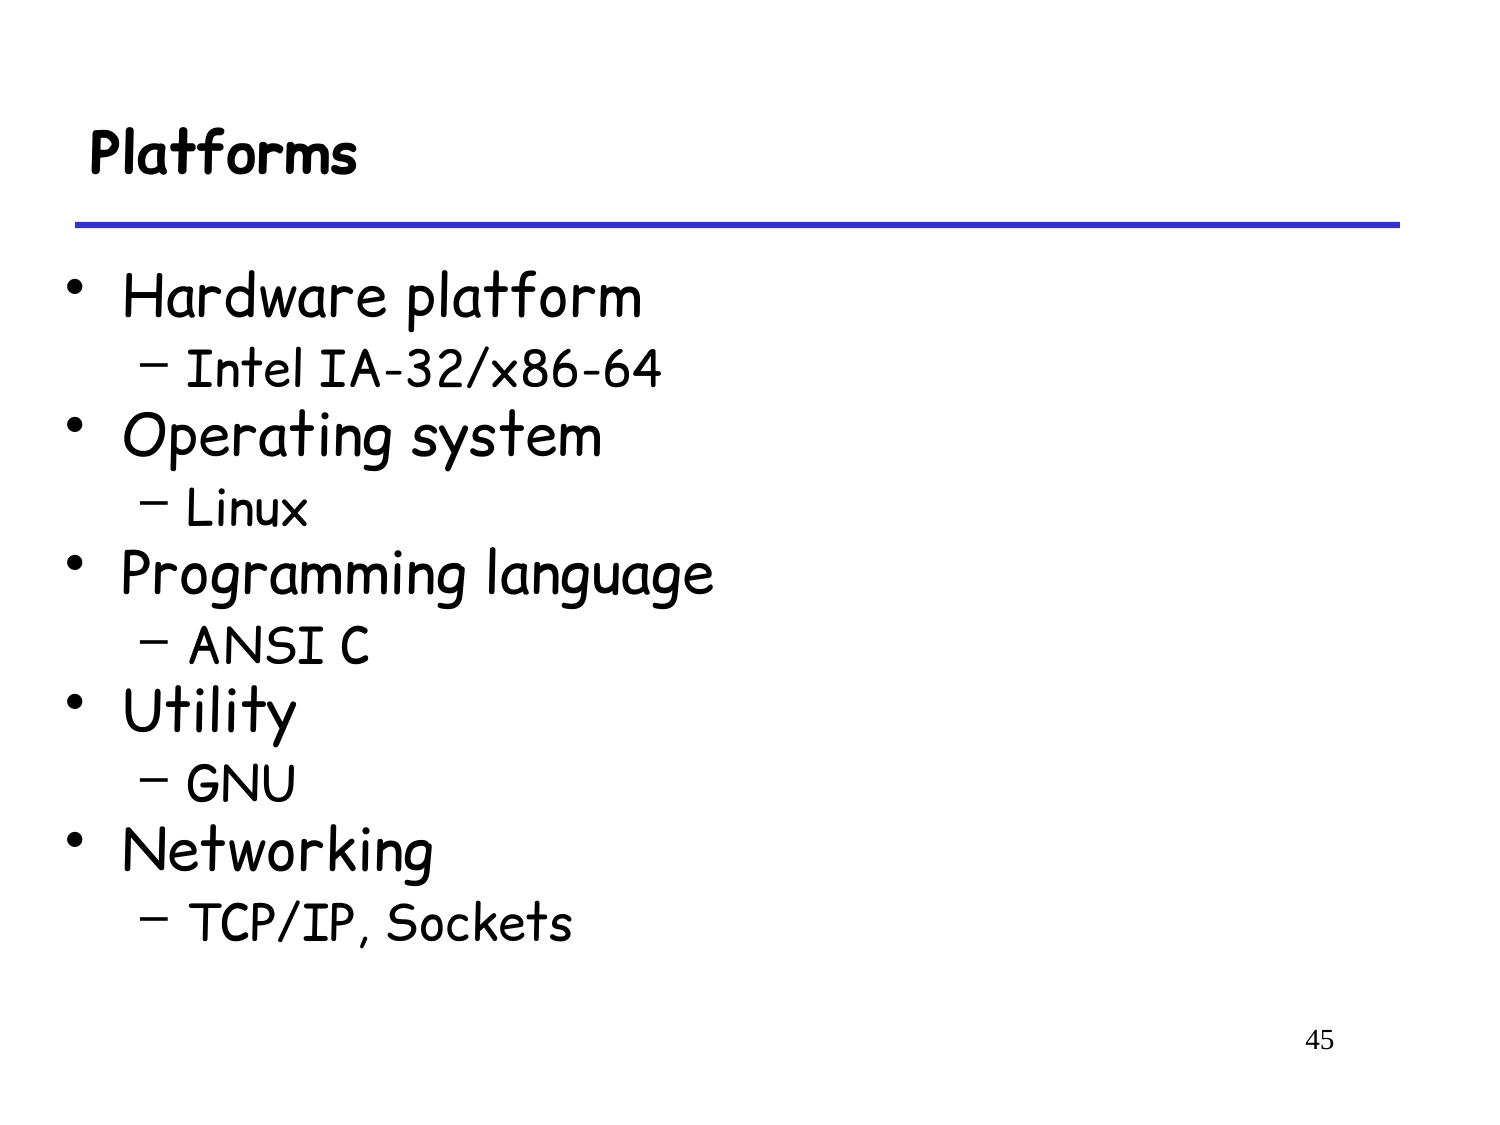

# Platforms
Hardware platform
Intel IA-32/x86-64
Operating system
Linux
Programming language
ANSI C
Utility
GNU
Networking
TCP/IP, Sockets
45